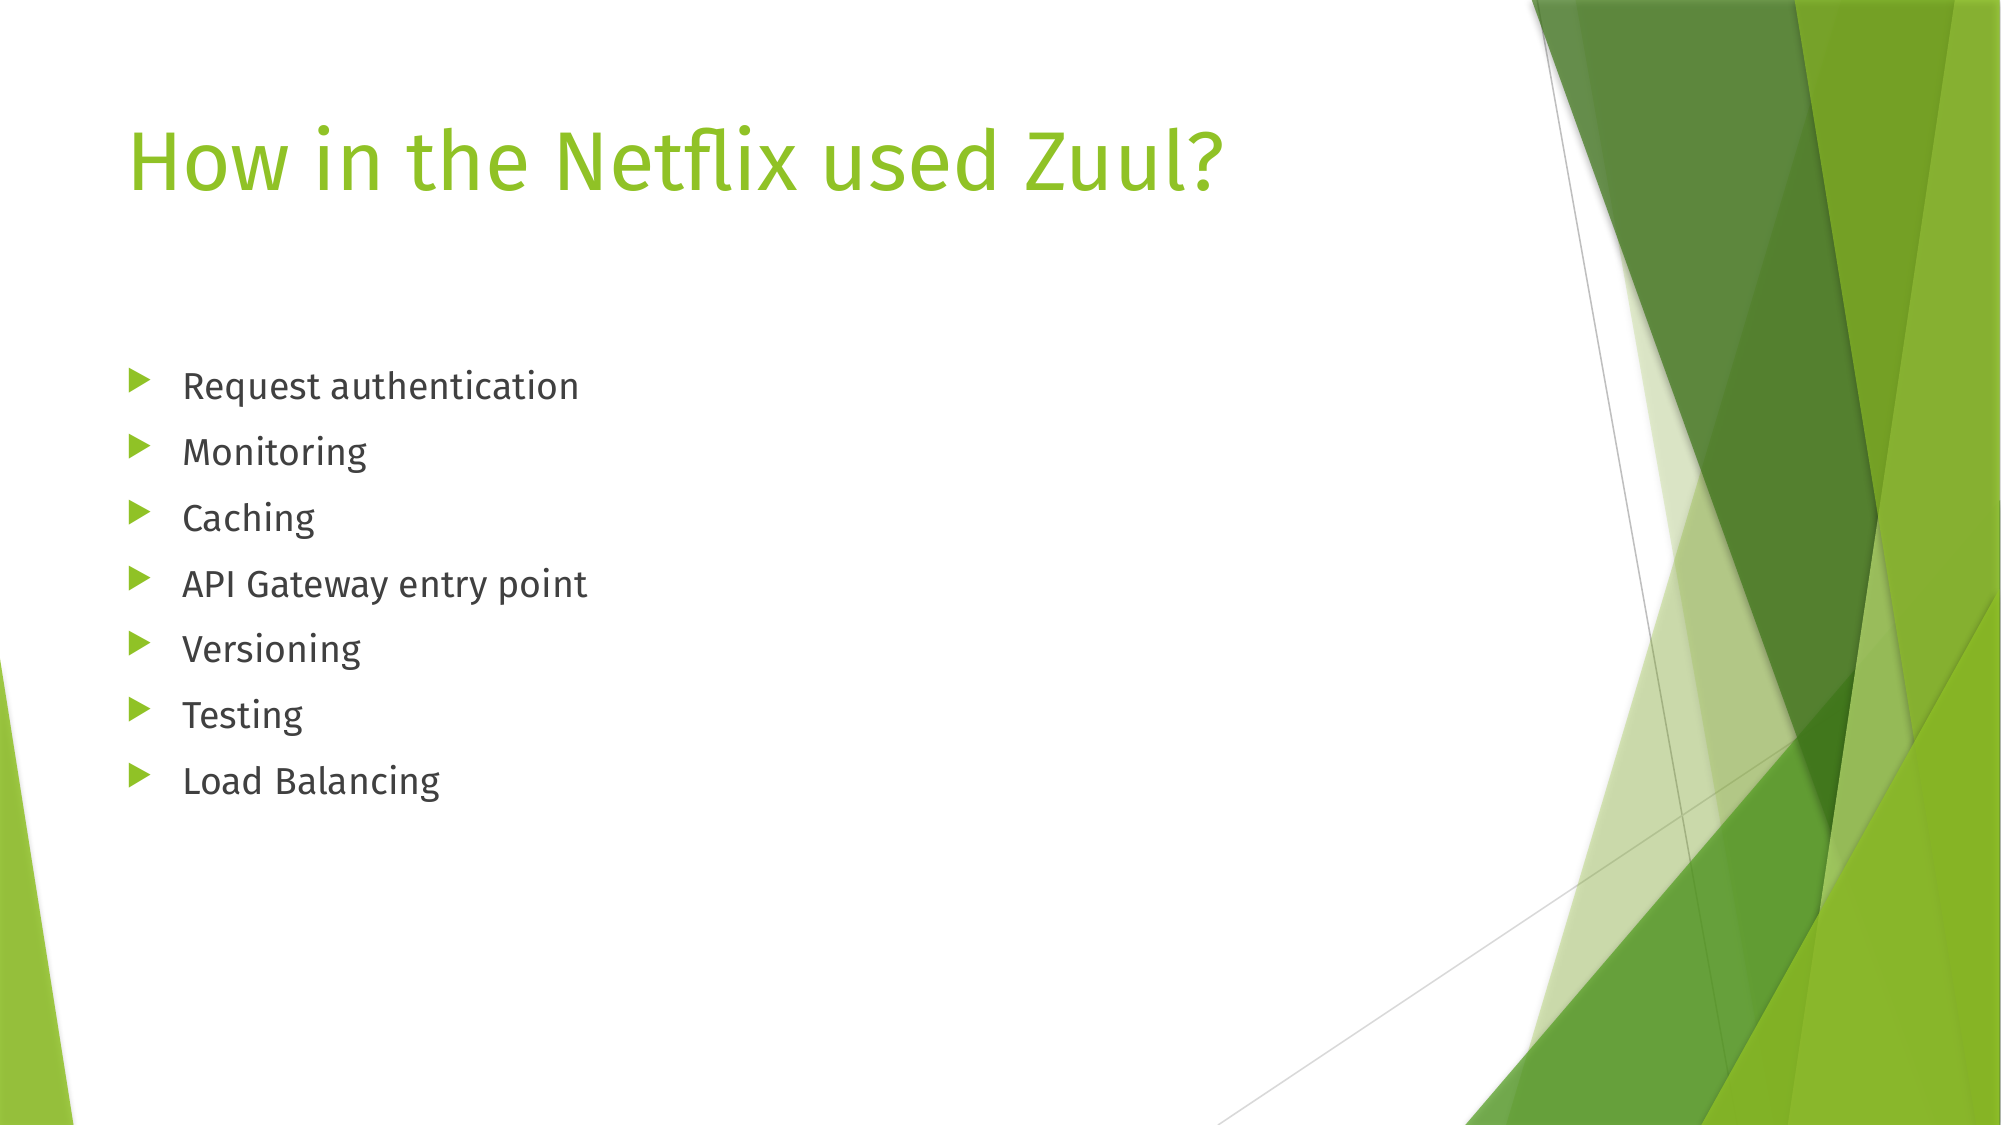

# How in the Netflix used Zuul?
Request authentication
Monitoring
Caching
API Gateway entry point
Versioning
Testing
Load Balancing